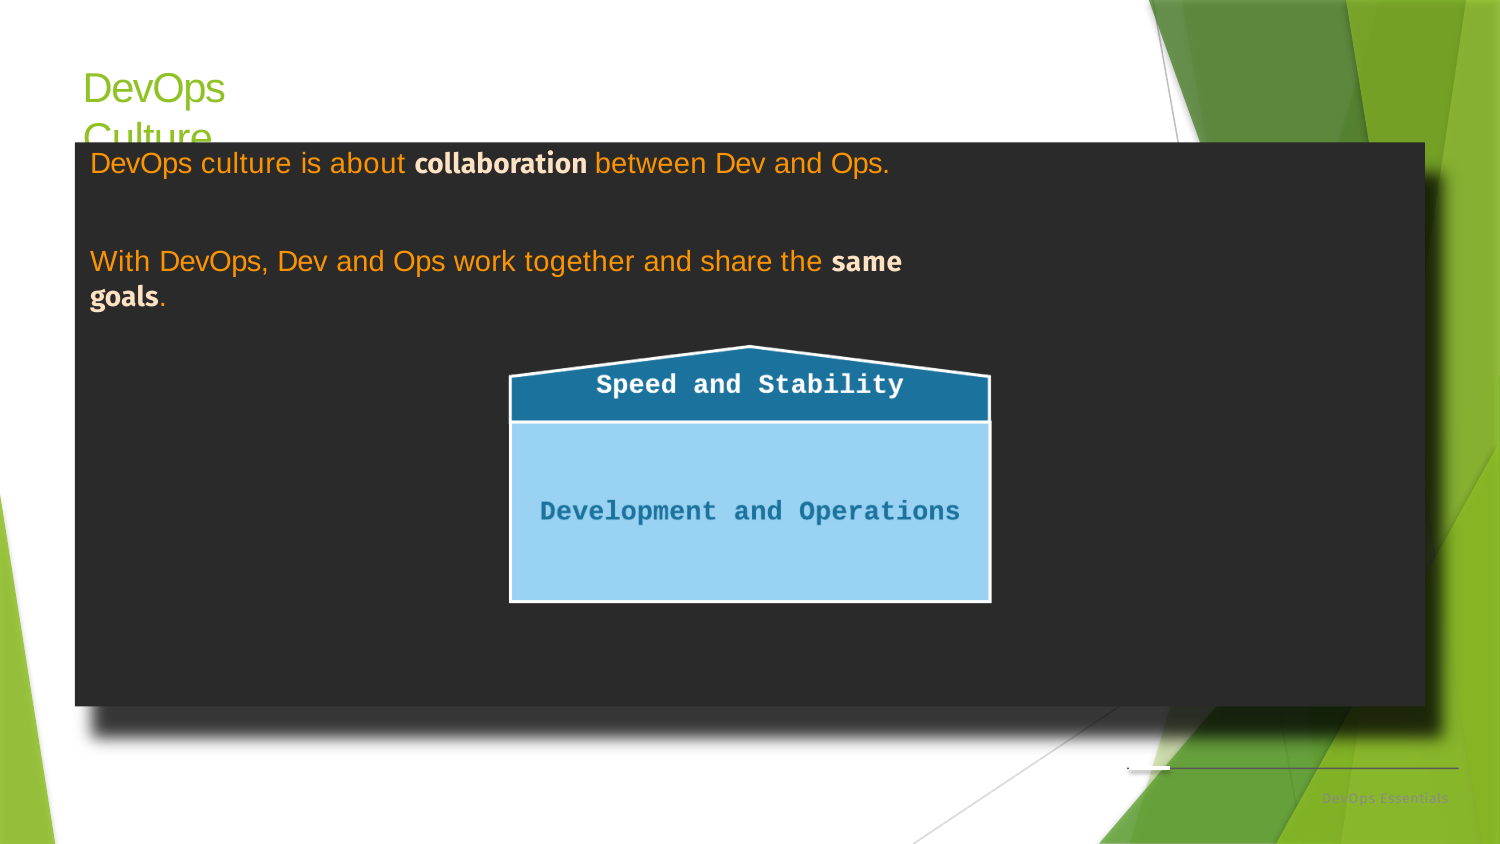

# DevOps Culture

DevOps culture is about collaboration between Dev and Ops.

With DevOps, Dev and Ops work together and share the same goals.

DevOps Essentials